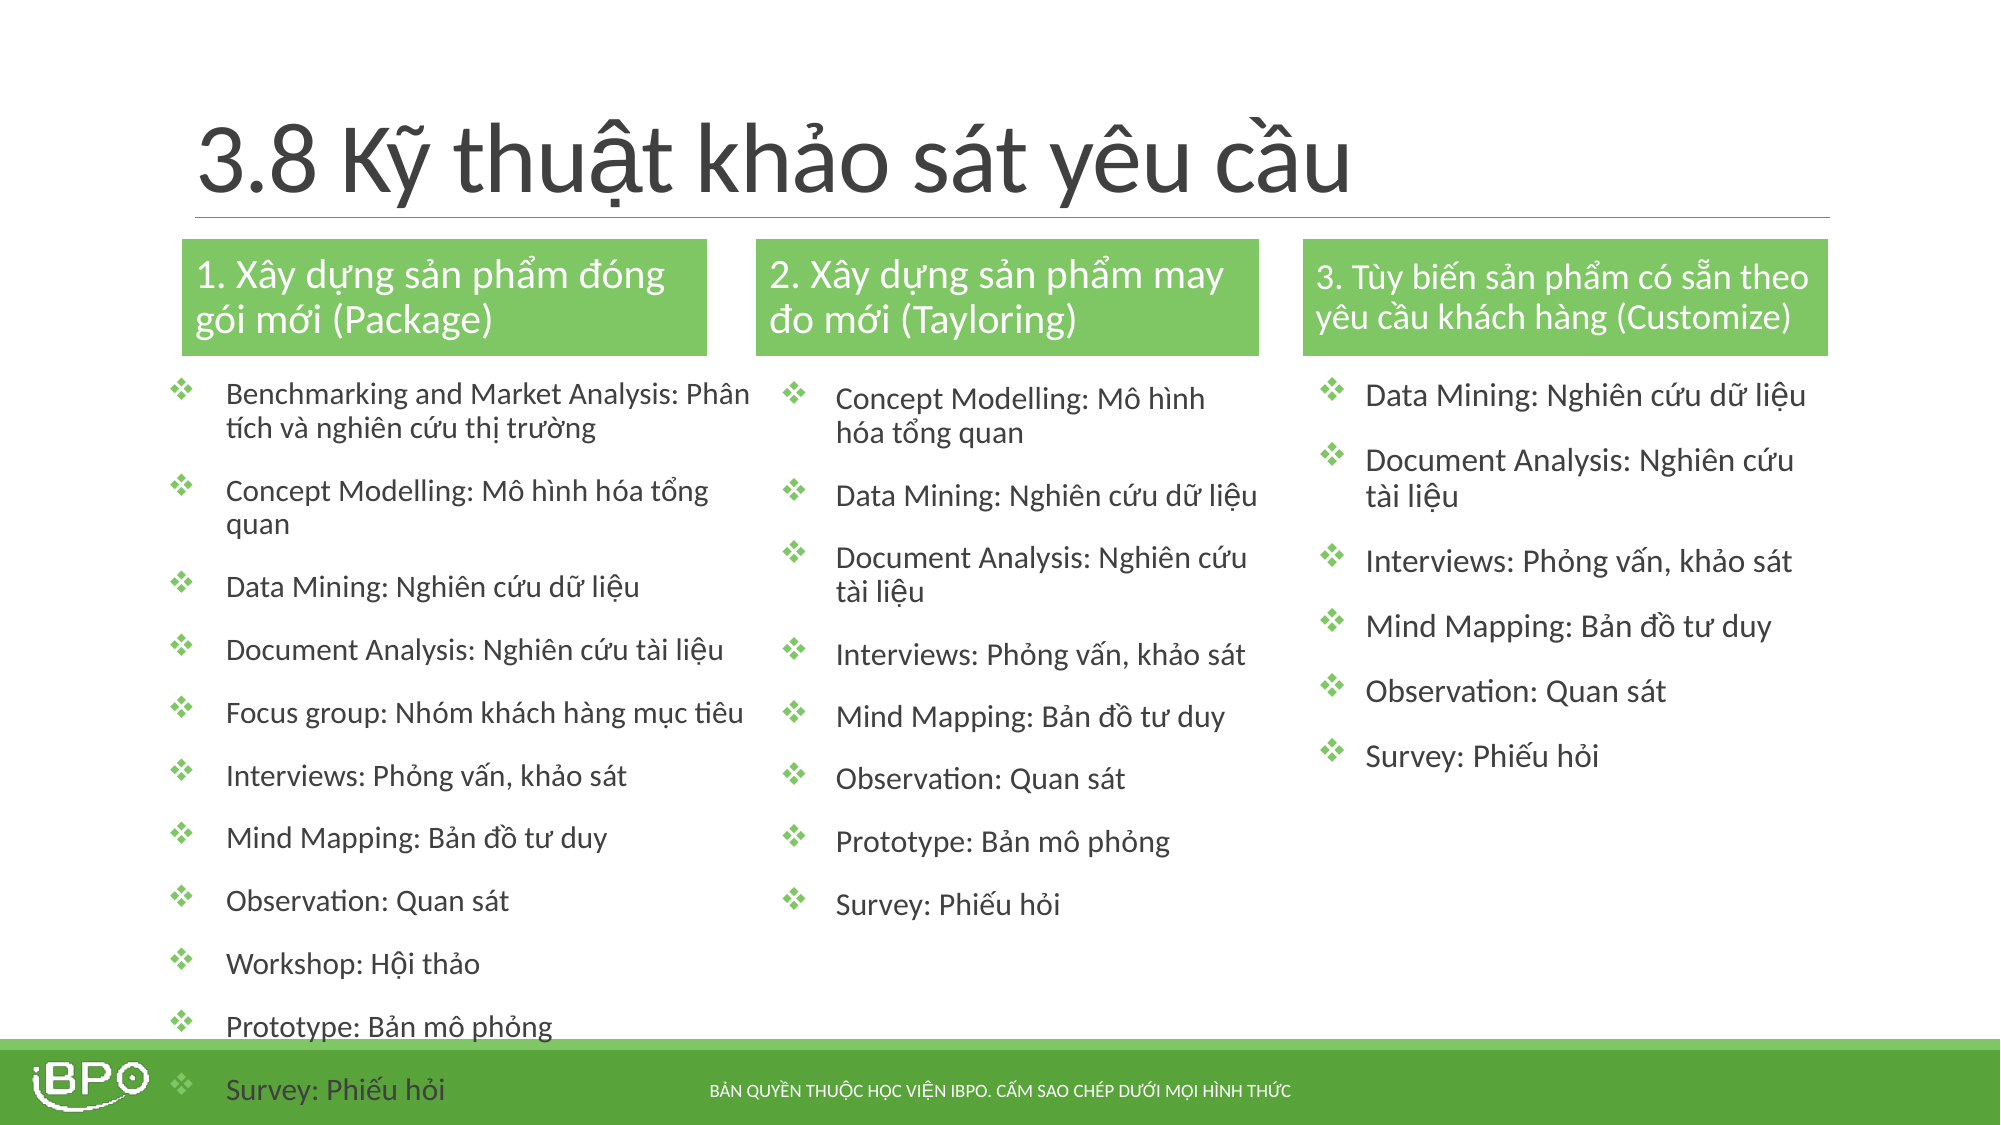

# 3.8 Kỹ thuật khảo sát yêu cầu

1. Xây dựng sản phẩm đóng gói mới (Package)
2. Xây dựng sản phẩm may đo mới (Tayloring)
3. Tùy biến sản phẩm có sẵn theo yêu cầu khách hàng (Customize)
Data Mining: Nghiên cứu dữ liệu
Document Analysis: Nghiên cứu tài liệu
Interviews: Phỏng vấn, khảo sát
Mind Mapping: Bản đồ tư duy
Observation: Quan sát
Survey: Phiếu hỏi
Benchmarking and Market Analysis: Phân tích và nghiên cứu thị trường
Concept Modelling: Mô hình hóa tổng quan
Data Mining: Nghiên cứu dữ liệu
Document Analysis: Nghiên cứu tài liệu
Focus group: Nhóm khách hàng mục tiêu
Interviews: Phỏng vấn, khảo sát
Mind Mapping: Bản đồ tư duy
Observation: Quan sát
Workshop: Hội thảo
Prototype: Bản mô phỏng
Survey: Phiếu hỏi
Concept Modelling: Mô hình hóa tổng quan
Data Mining: Nghiên cứu dữ liệu
Document Analysis: Nghiên cứu tài liệu
Interviews: Phỏng vấn, khảo sát
Mind Mapping: Bản đồ tư duy
Observation: Quan sát
Prototype: Bản mô phỏng
Survey: Phiếu hỏi
Bản quyền thuộc Học viện iBPO. Cấm sao chép dưới mọi hình thức